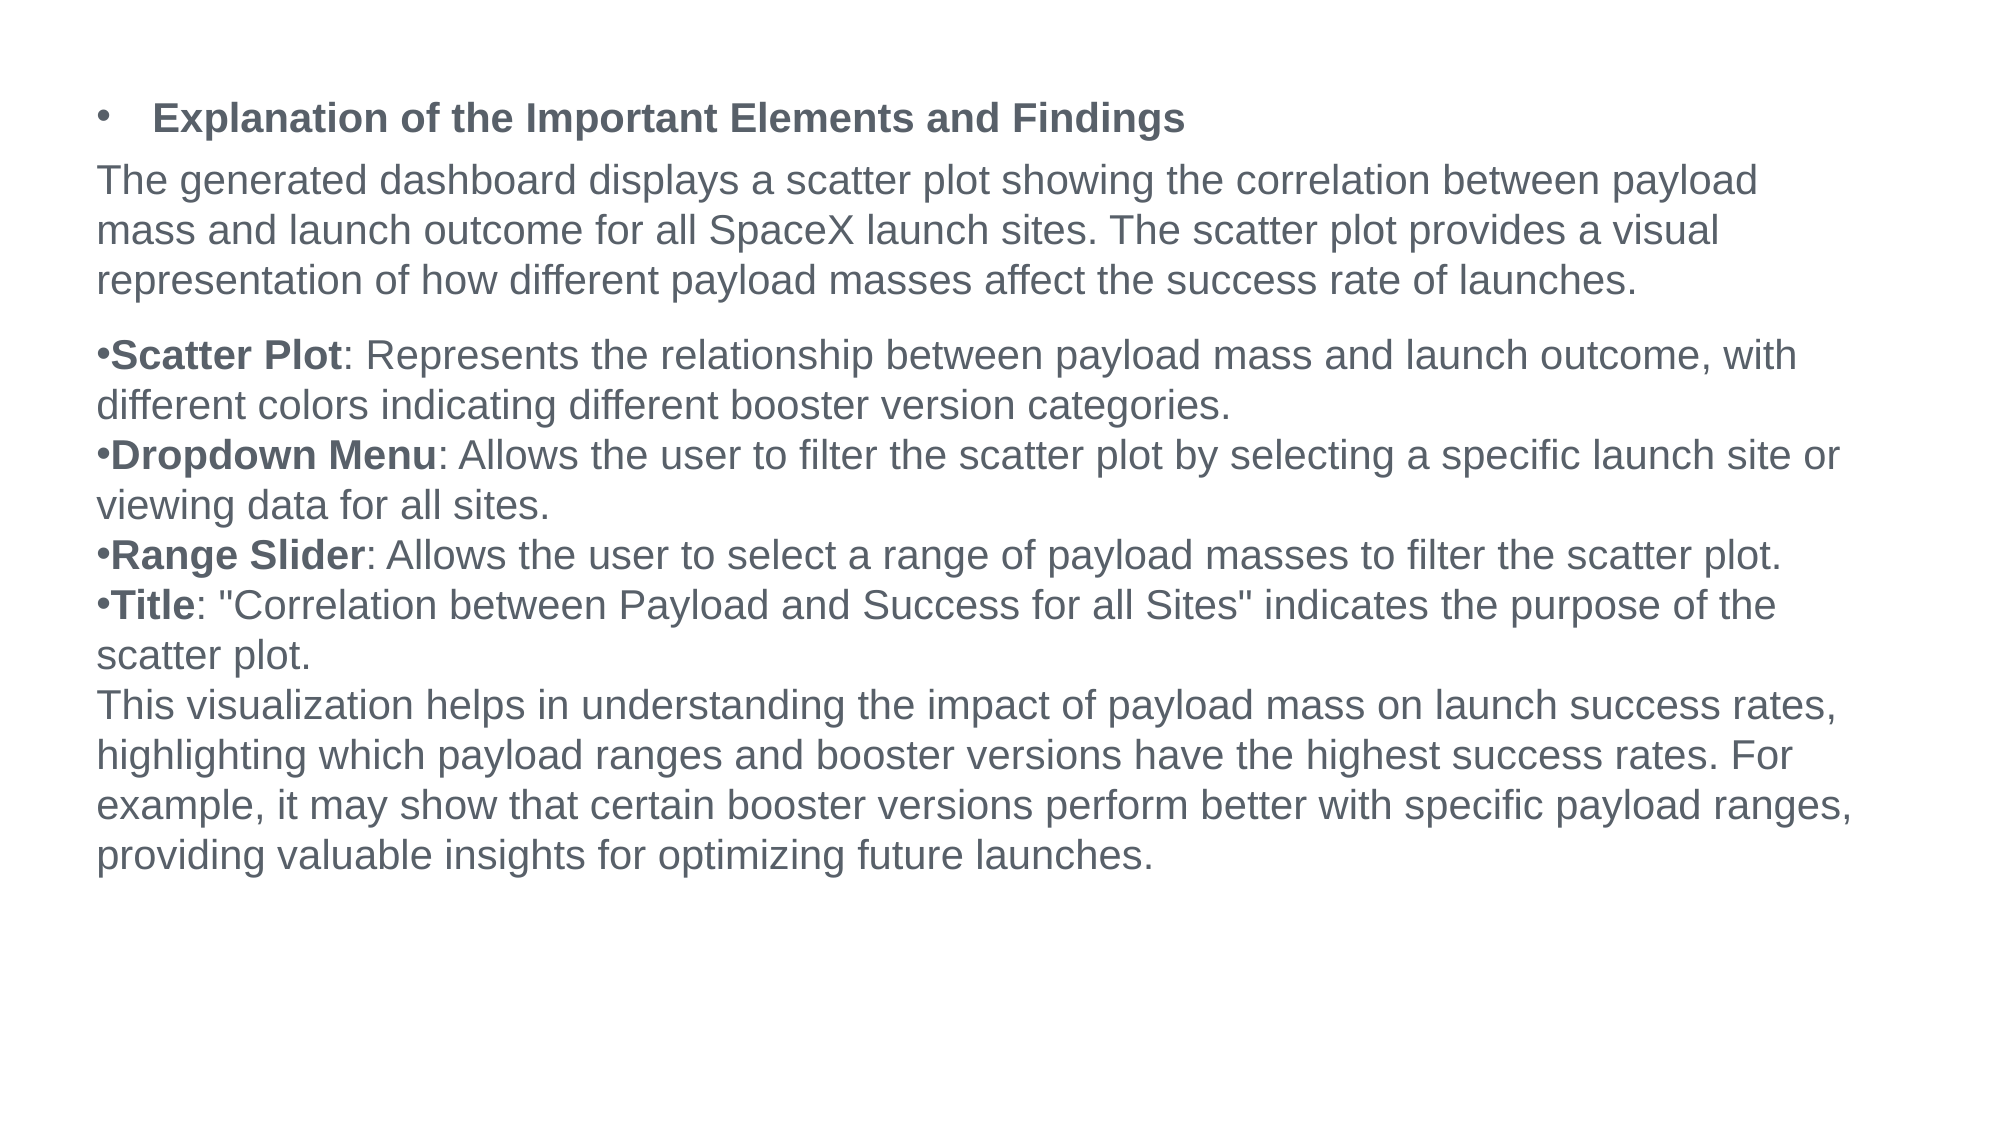

Explanation of the Important Elements and Findings
The generated dashboard displays a scatter plot showing the correlation between payload mass and launch outcome for all SpaceX launch sites. The scatter plot provides a visual representation of how different payload masses affect the success rate of launches.
Scatter Plot: Represents the relationship between payload mass and launch outcome, with different colors indicating different booster version categories.
Dropdown Menu: Allows the user to filter the scatter plot by selecting a specific launch site or viewing data for all sites.
Range Slider: Allows the user to select a range of payload masses to filter the scatter plot.
Title: "Correlation between Payload and Success for all Sites" indicates the purpose of the scatter plot.
This visualization helps in understanding the impact of payload mass on launch success rates, highlighting which payload ranges and booster versions have the highest success rates. For example, it may show that certain booster versions perform better with specific payload ranges, providing valuable insights for optimizing future launches.